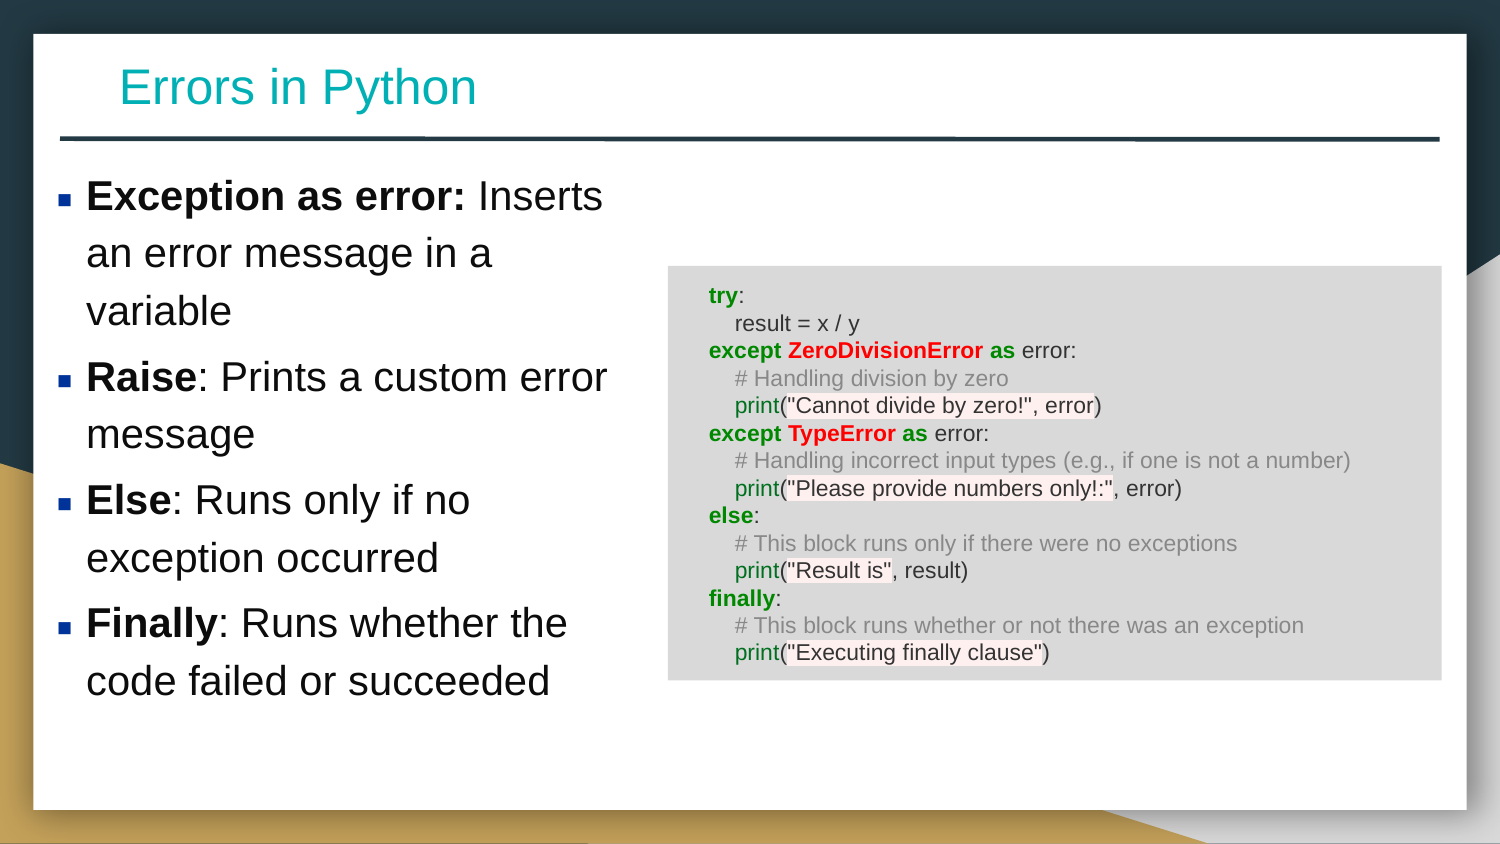

Errors in Python
Exception as error: Inserts an error message in a variable
Raise: Prints a custom error message
Else: Runs only if no exception occurred
Finally: Runs whether the code failed or succeeded

    try:
        result = x / y
    except ZeroDivisionError as error:
        # Handling division by zero
        print("Cannot divide by zero!", error)
    except TypeError as error:
        # Handling incorrect input types (e.g., if one is not a number)
        print("Please provide numbers only!:", error)
    else:
        # This block runs only if there were no exceptions
        print("Result is", result)
    finally:
        # This block runs whether or not there was an exception
        print("Executing finally clause")